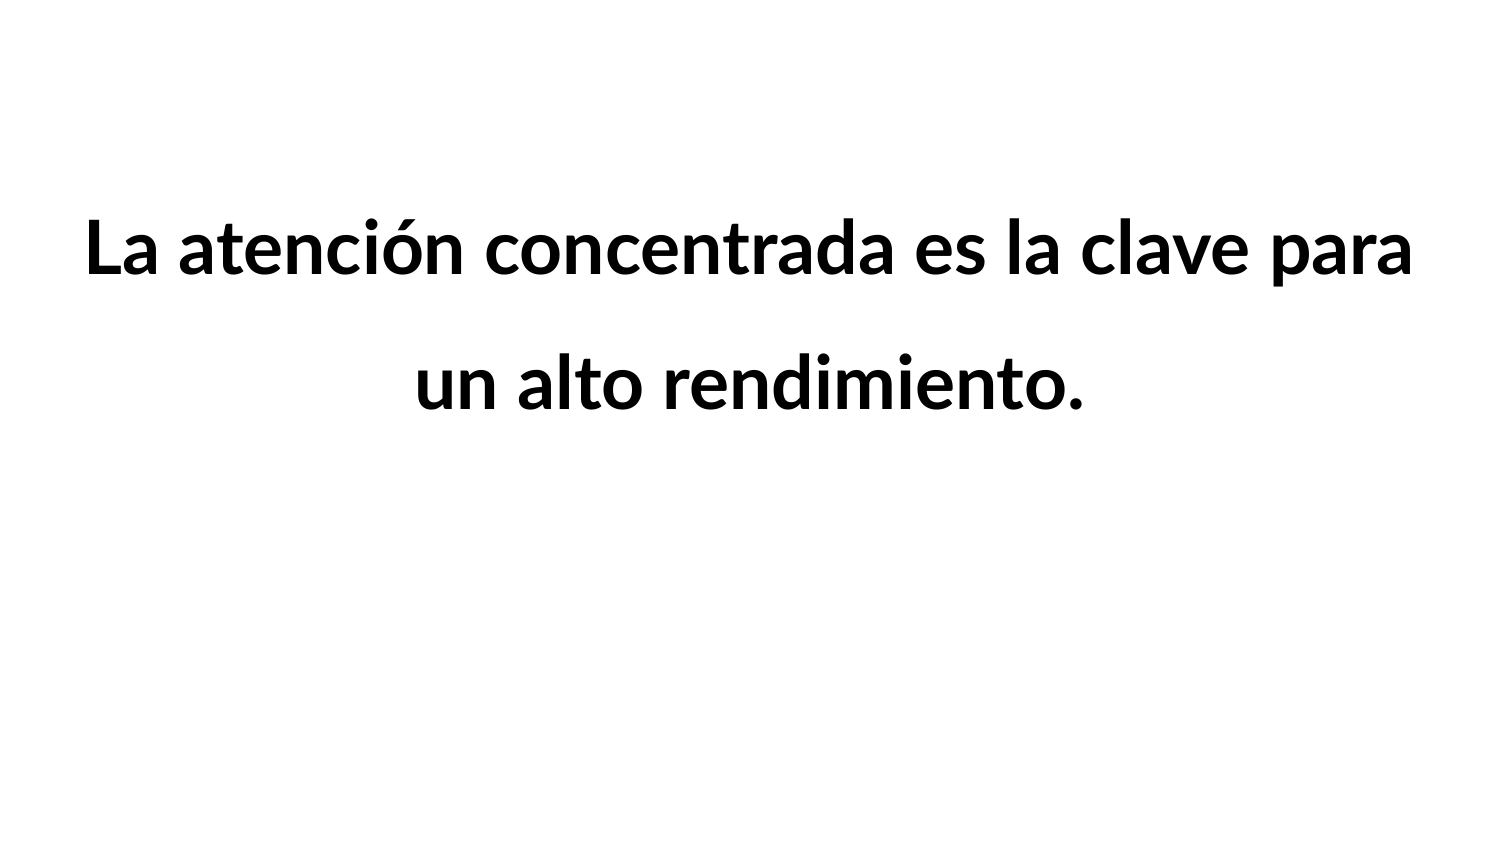

La atención concentrada es la clave para un alto rendimiento.